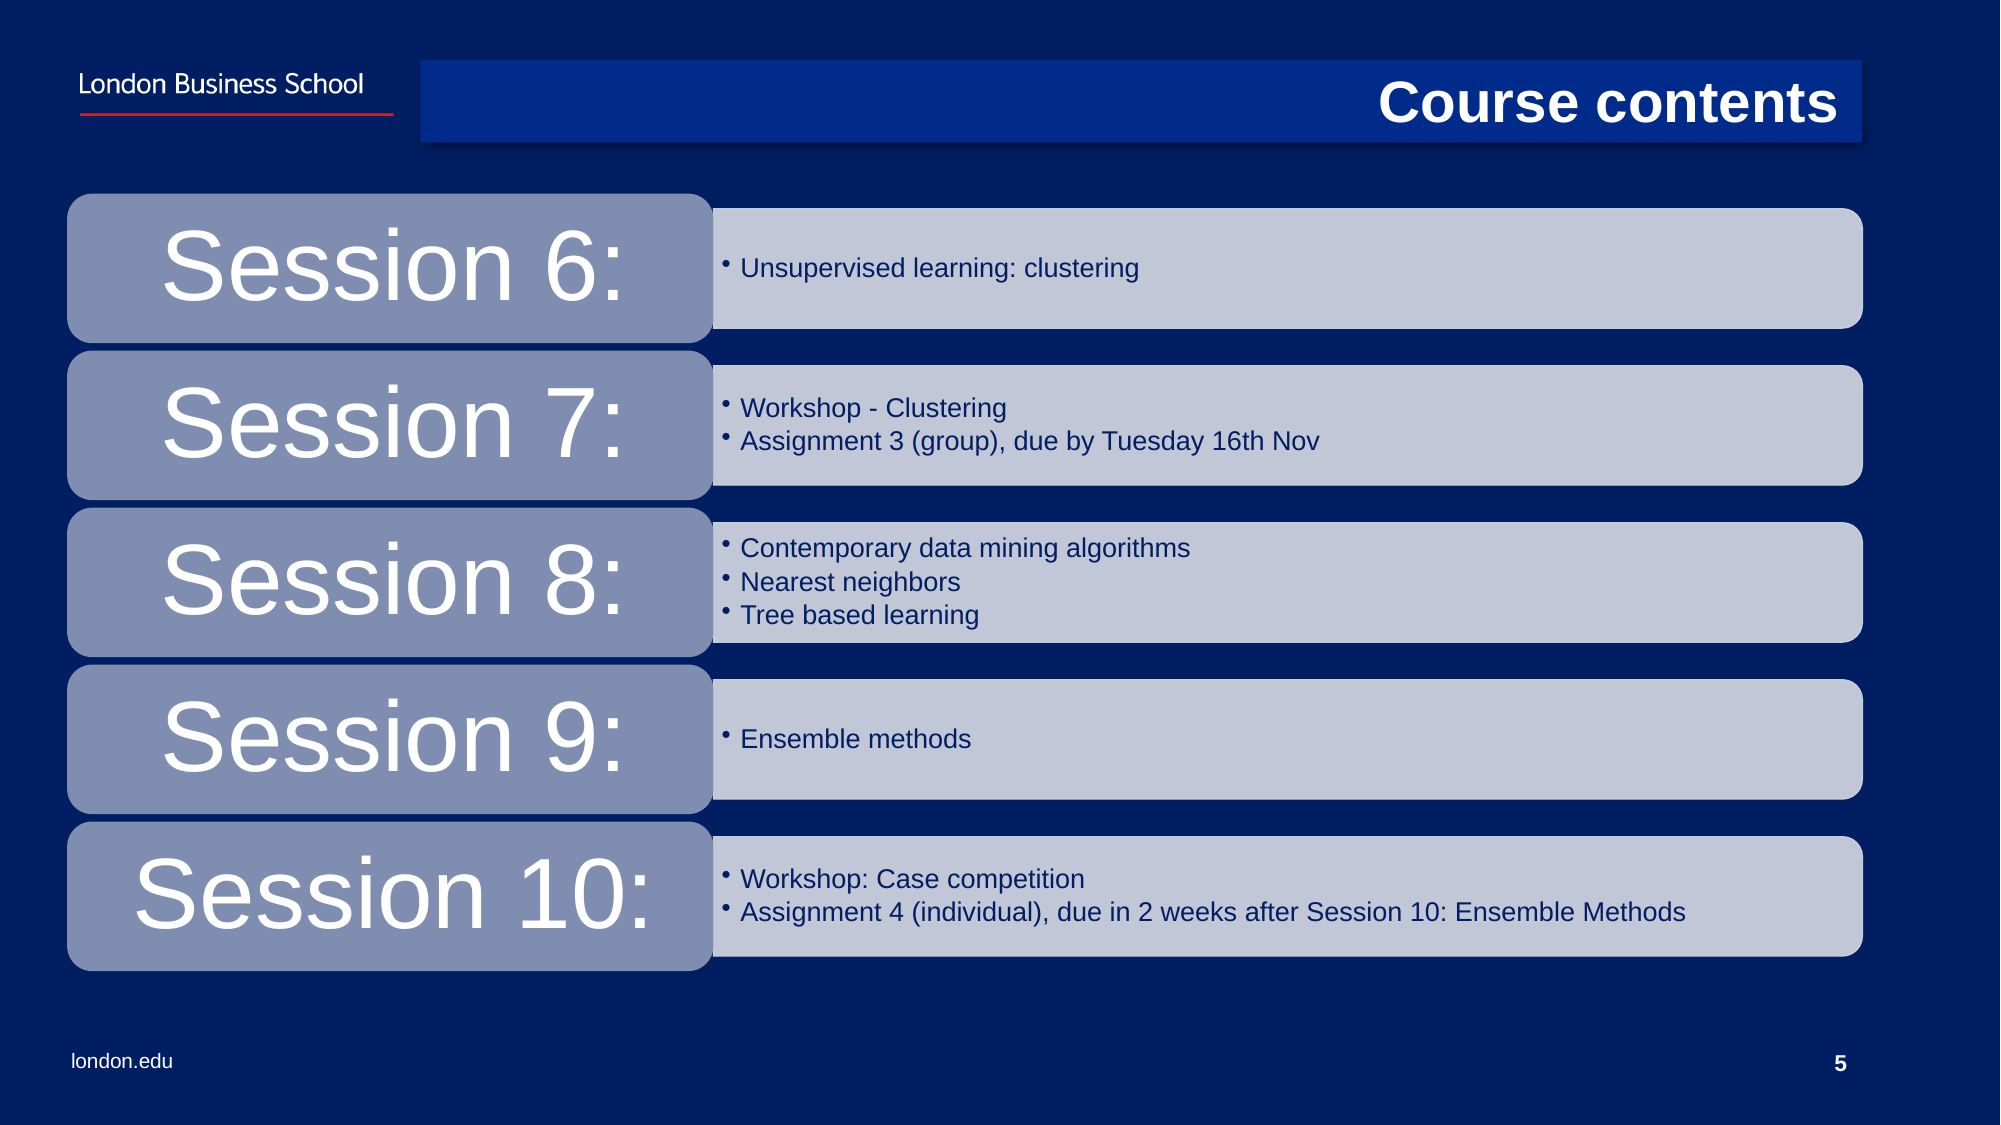

# Course contents
Unsupervised learning: clustering
Session 6:
Workshop - Clustering
Assignment 3 (group), due by Tuesday 16th Nov
Session 7:
Contemporary data mining algorithms
Nearest neighbors
Tree based learning
Session 8:
Ensemble methods
Session 9:
Workshop: Case competition
Assignment 4 (individual), due in 2 weeks after Session 10: Ensemble Methods
Session 10: